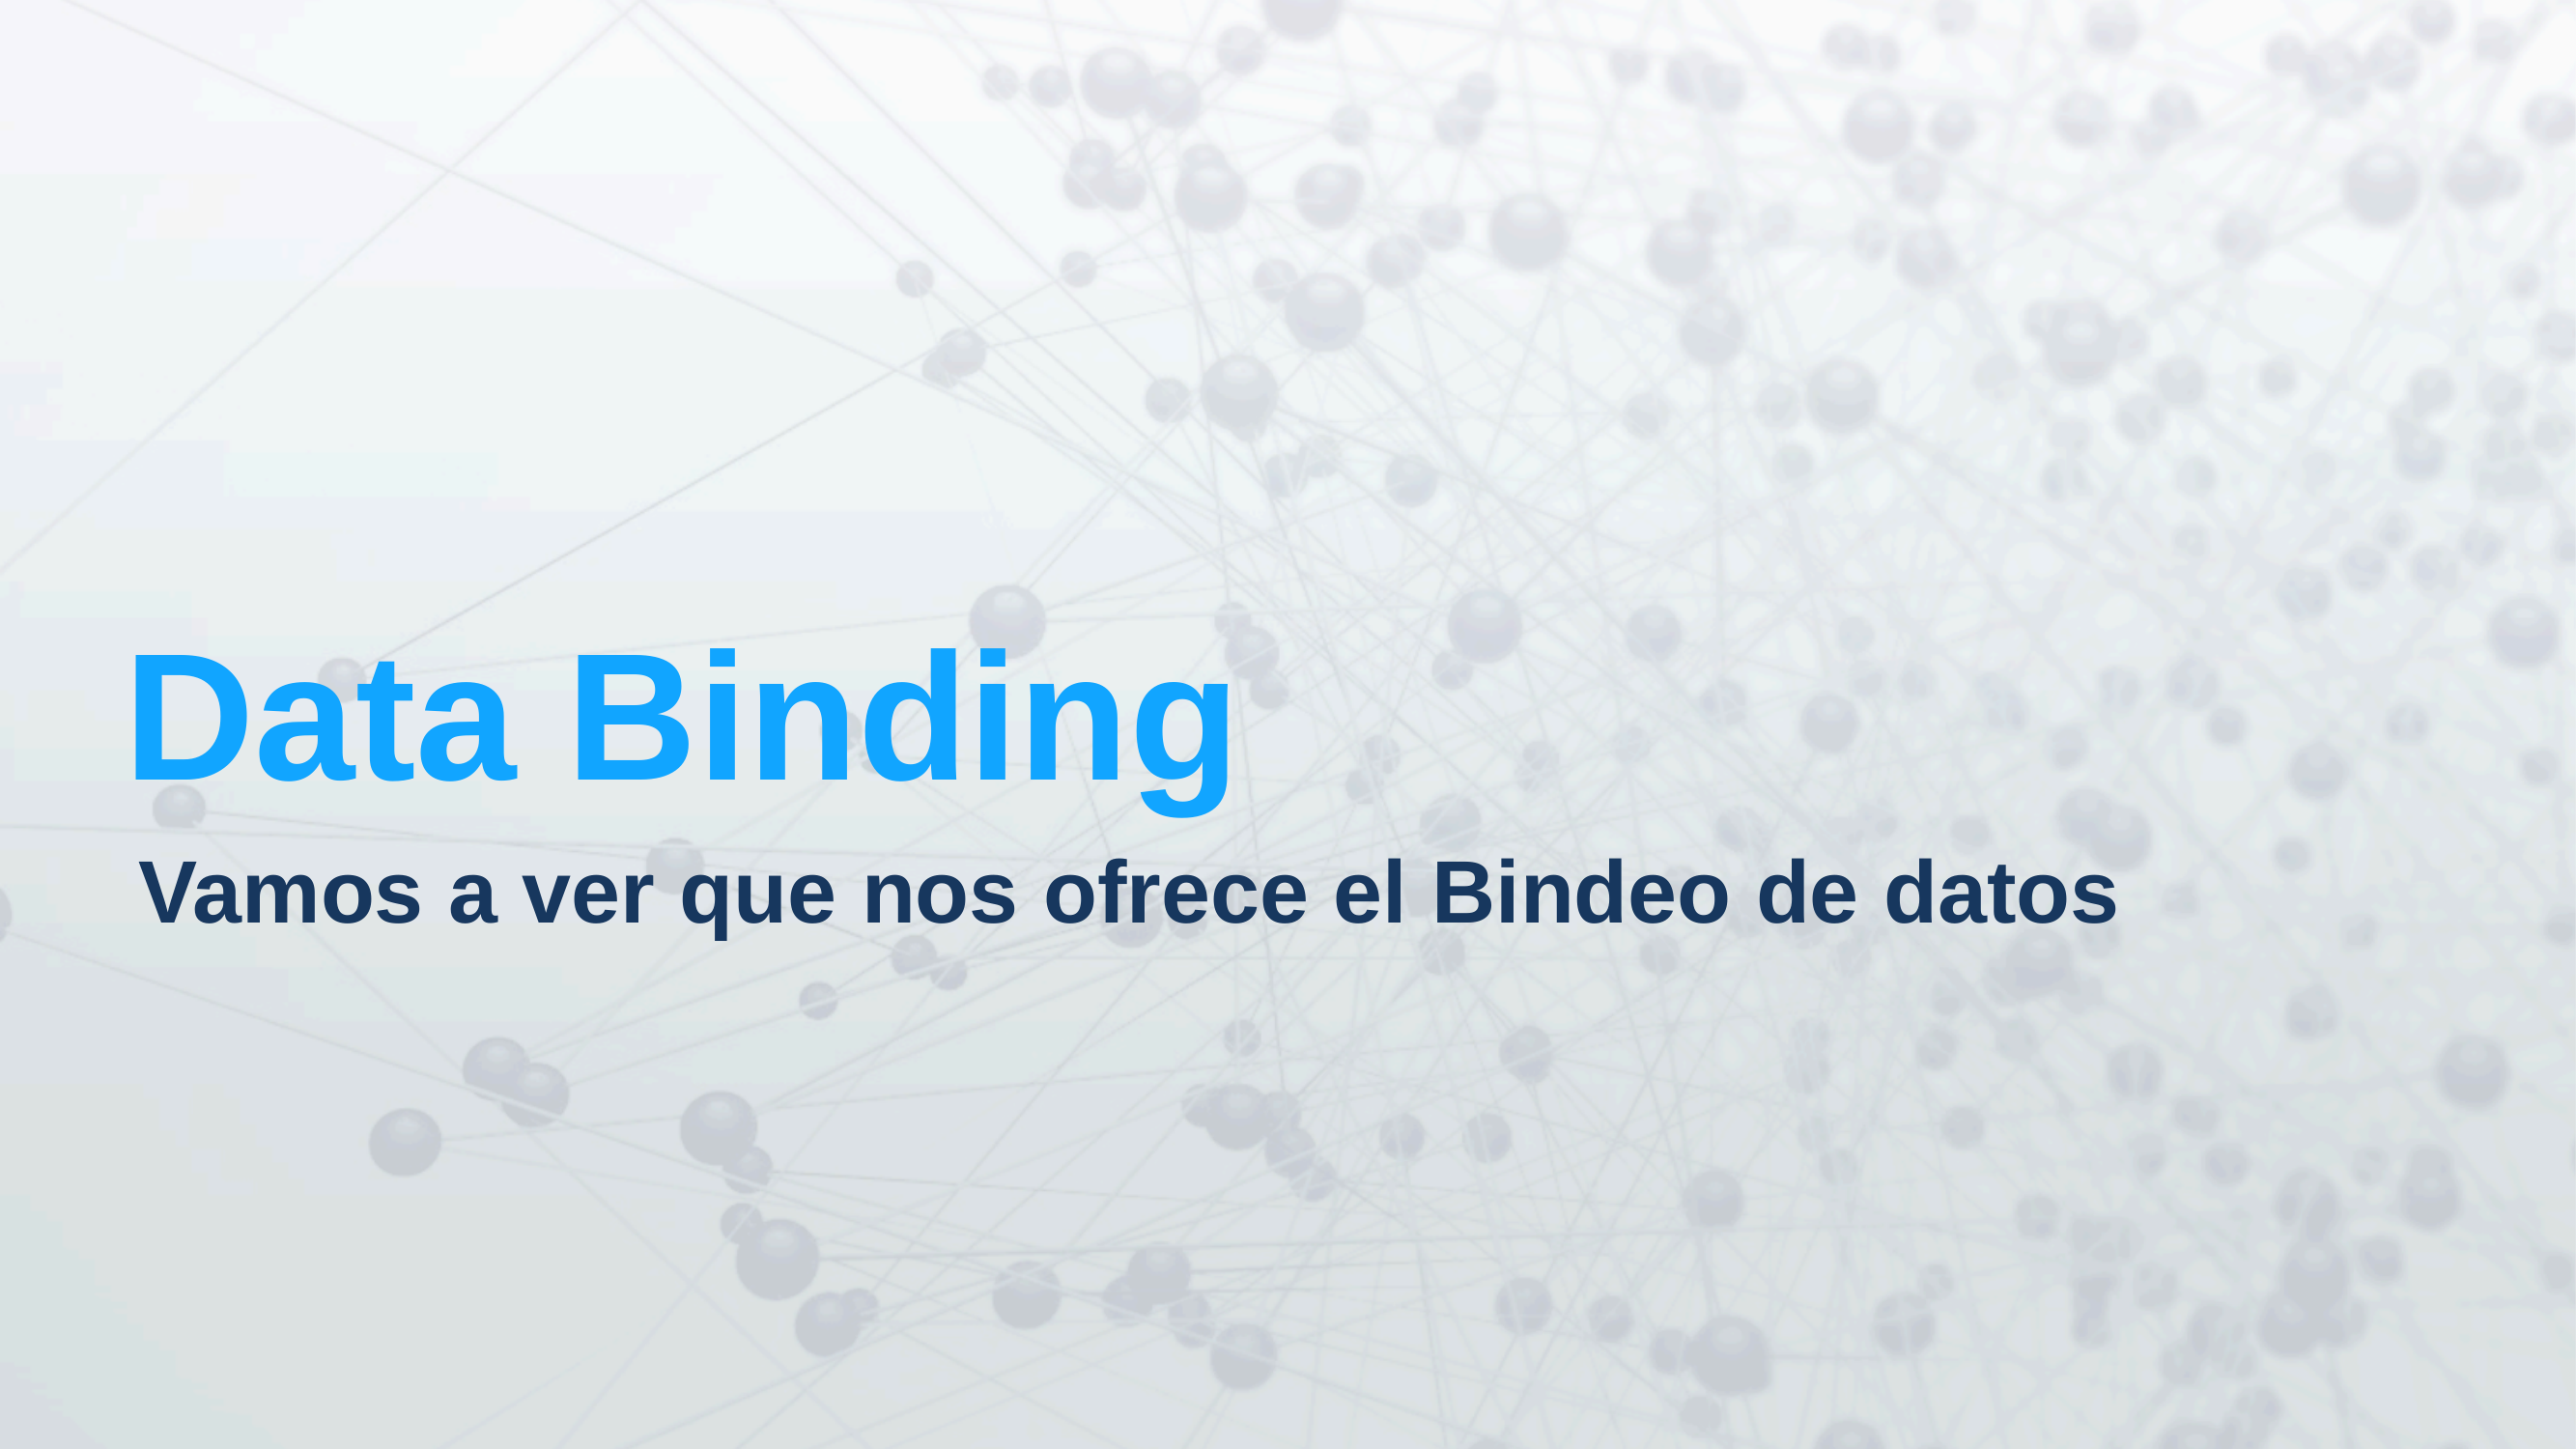

Data Binding
# Vamos a ver que nos ofrece el Bindeo de datos